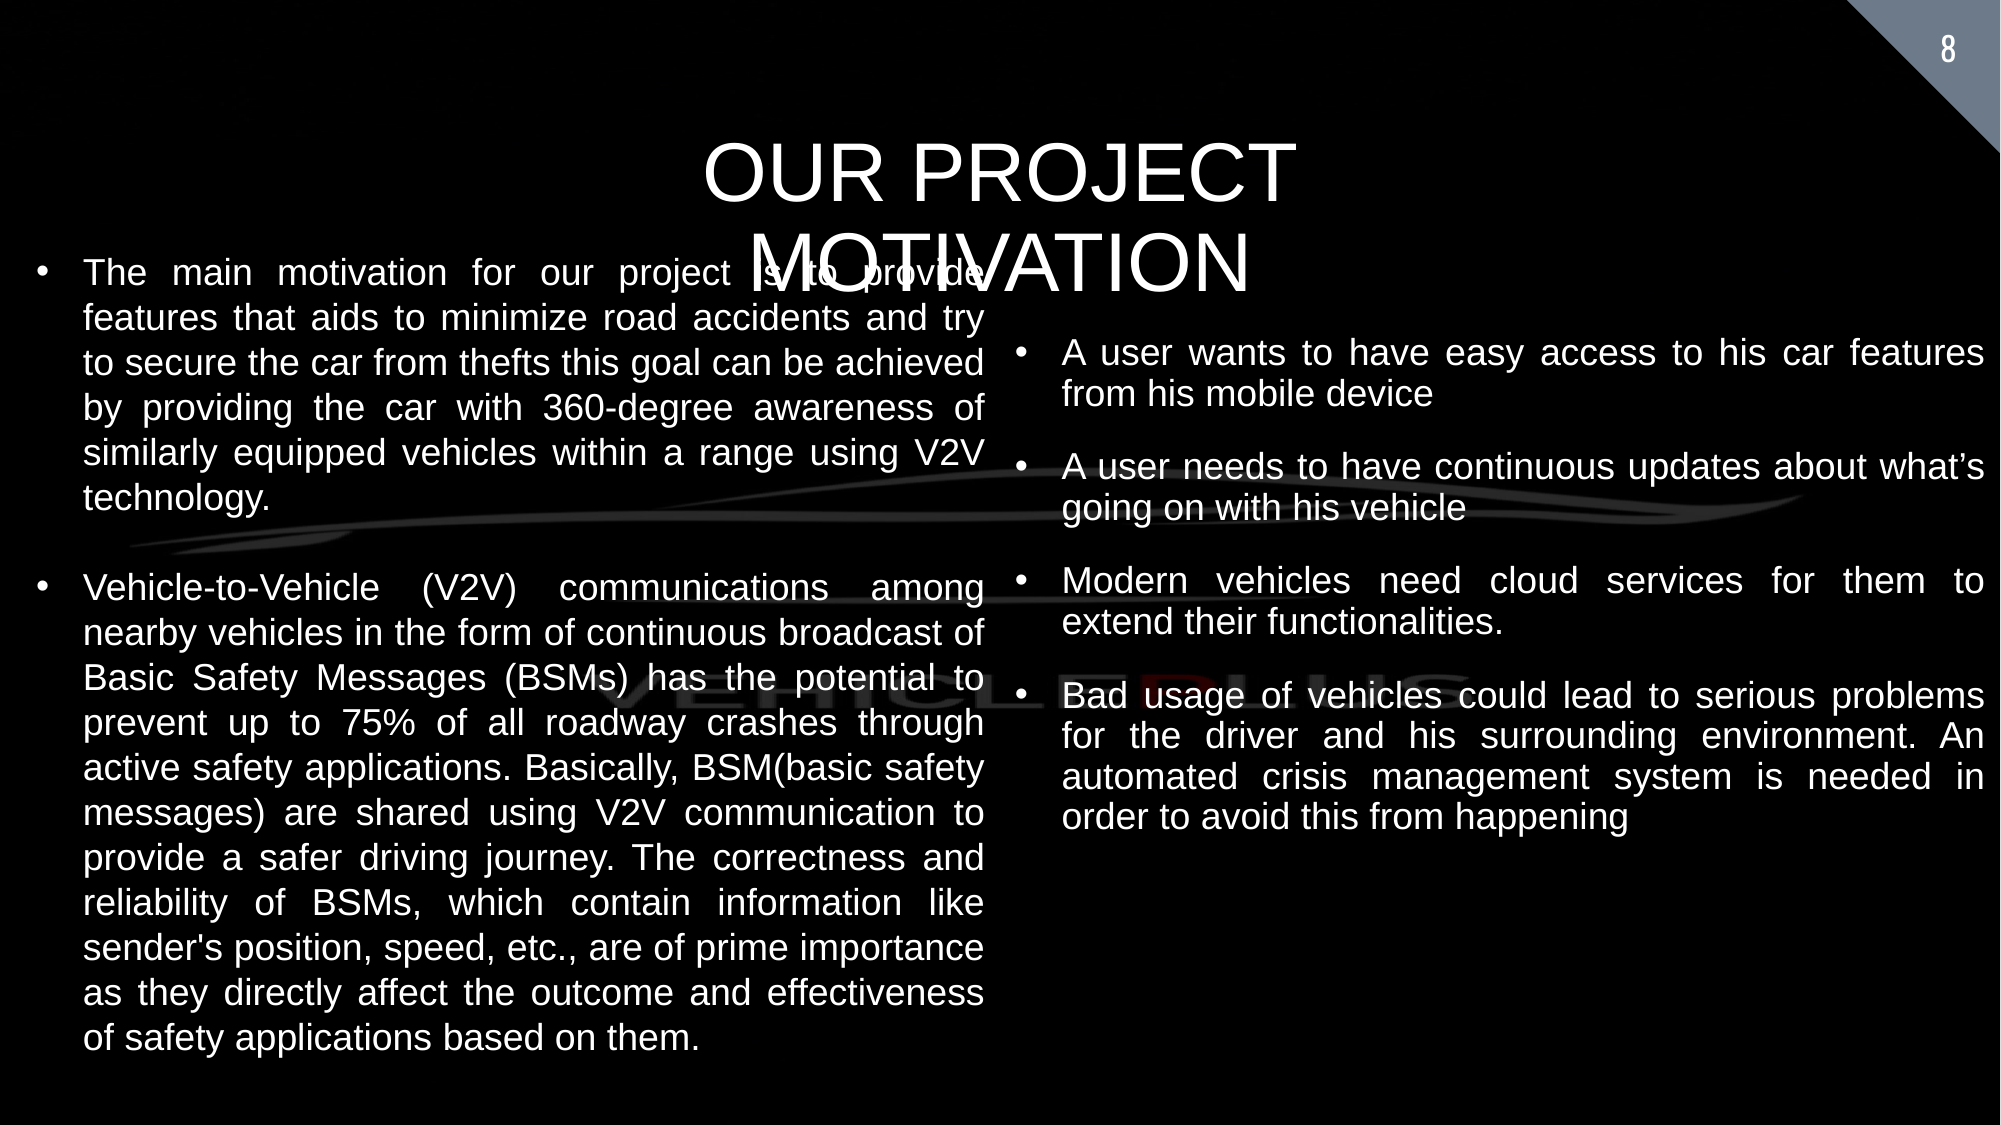

OUR PROJECT MOTIVATION
The main motivation for our project is to provide features that aids to minimize road accidents and try to secure the car from thefts this goal can be achieved by providing the car with 360-degree awareness of similarly equipped vehicles within a range using V2V technology.

Vehicle-to-Vehicle (V2V) communications among nearby vehicles in the form of continuous broadcast of Basic Safety Messages (BSMs) has the potential to prevent up to 75% of all roadway crashes through active safety applications. Basically, BSM(basic safety messages) are shared using V2V communication to provide a safer driving journey. The correctness and reliability of BSMs, which contain information like sender's position, speed, etc., are of prime importance as they directly affect the outcome and effectiveness of safety applications based on them.

A user wants to have easy access to his car features from his mobile device
A user needs to have continuous updates about what’s going on with his vehicle
Modern vehicles need cloud services for them to extend their functionalities.
Bad usage of vehicles could lead to serious problems for the driver and his surrounding environment. An automated crisis management system is needed in order to avoid this from happening